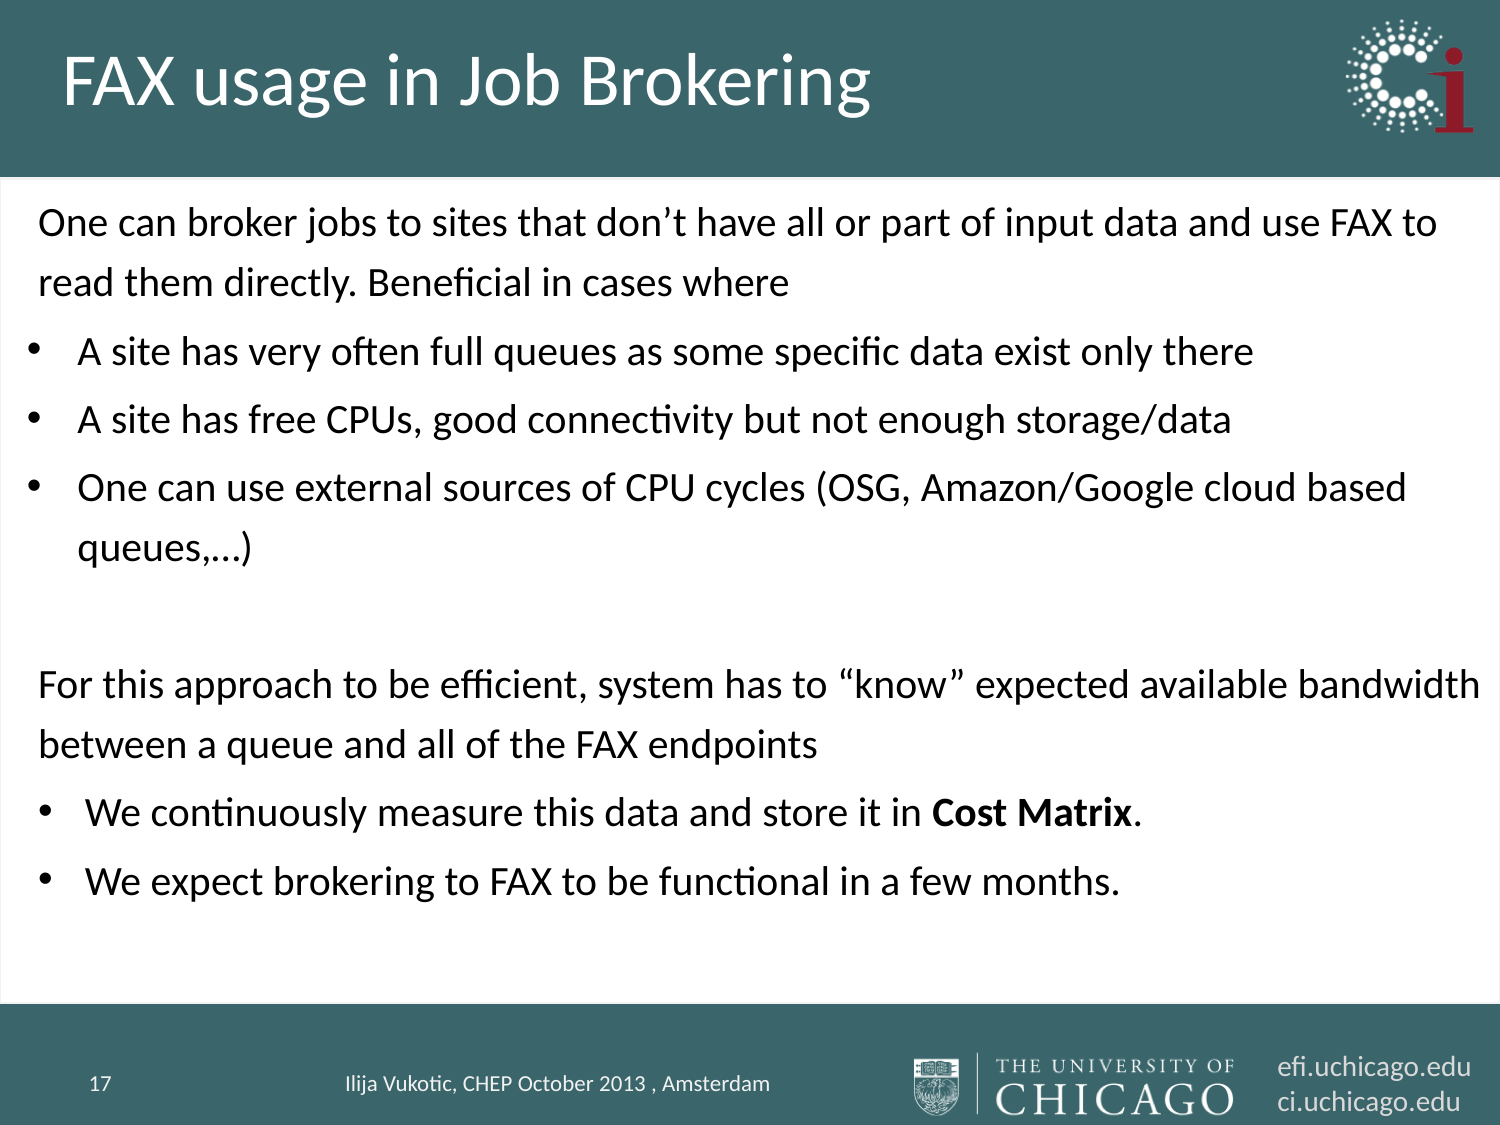

# FAX usage in Job Brokering
One can broker jobs to sites that don’t have all or part of input data and use FAX to read them directly. Beneficial in cases where
A site has very often full queues as some specific data exist only there
A site has free CPUs, good connectivity but not enough storage/data
One can use external sources of CPU cycles (OSG, Amazon/Google cloud based queues,…)

For this approach to be efficient, system has to “know” expected available bandwidth between a queue and all of the FAX endpoints
We continuously measure this data and store it in Cost Matrix.
We expect brokering to FAX to be functional in a few months.
17
Ilija Vukotic, CHEP October 2013 , Amsterdam